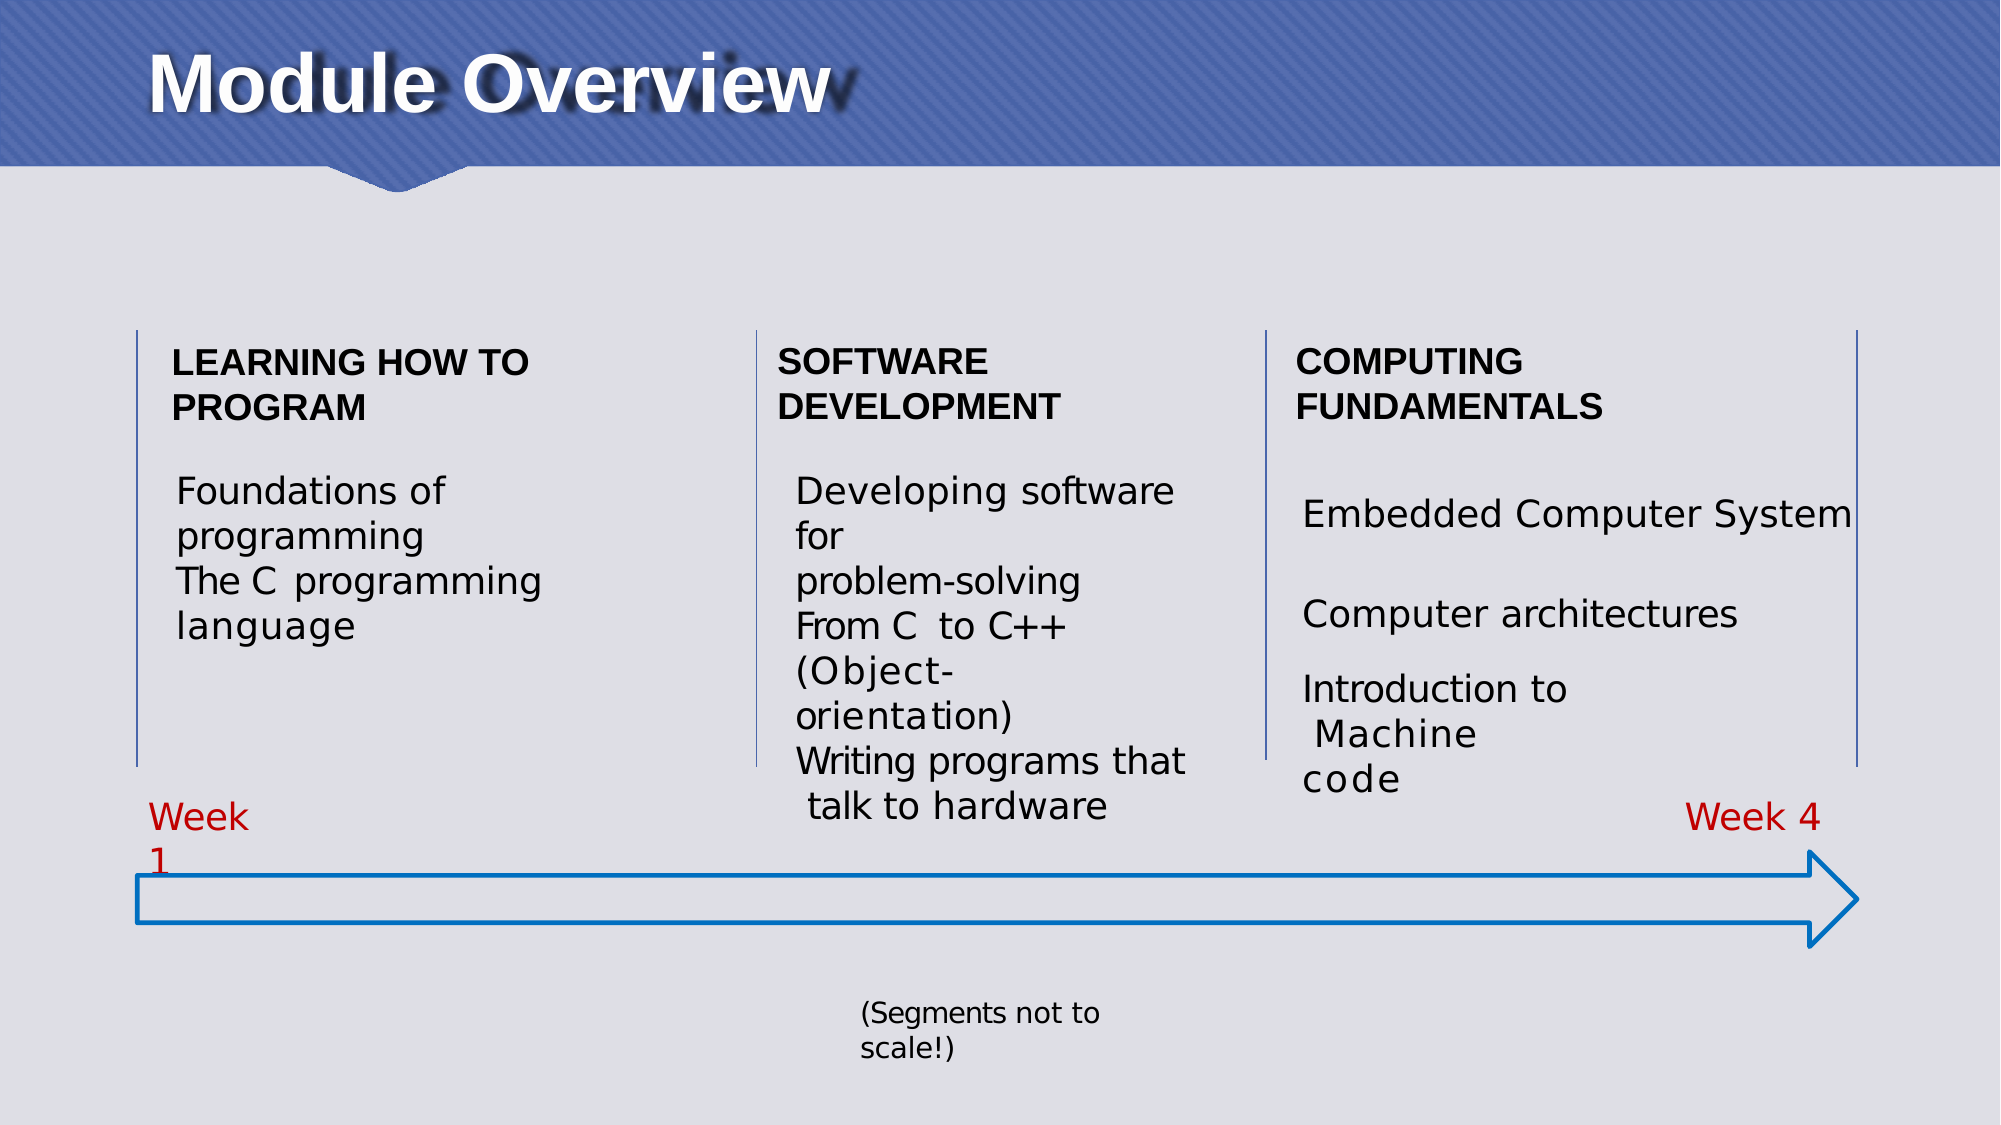

# Module Overview

SOFTWARE DEVELOPMENT
COMPUTING FUNDAMENTALS
LEARNING HOW TO PROGRAM
Foundations of programming
Developing software for
problem-solving
Embedded Computer System
The C programming language
Computer architectures
From C to C++  (Object-orientation)
Introduction to  Machine code
Writing programs that  talk to hardware
Week 1
Week 4

(Segments not to scale!)